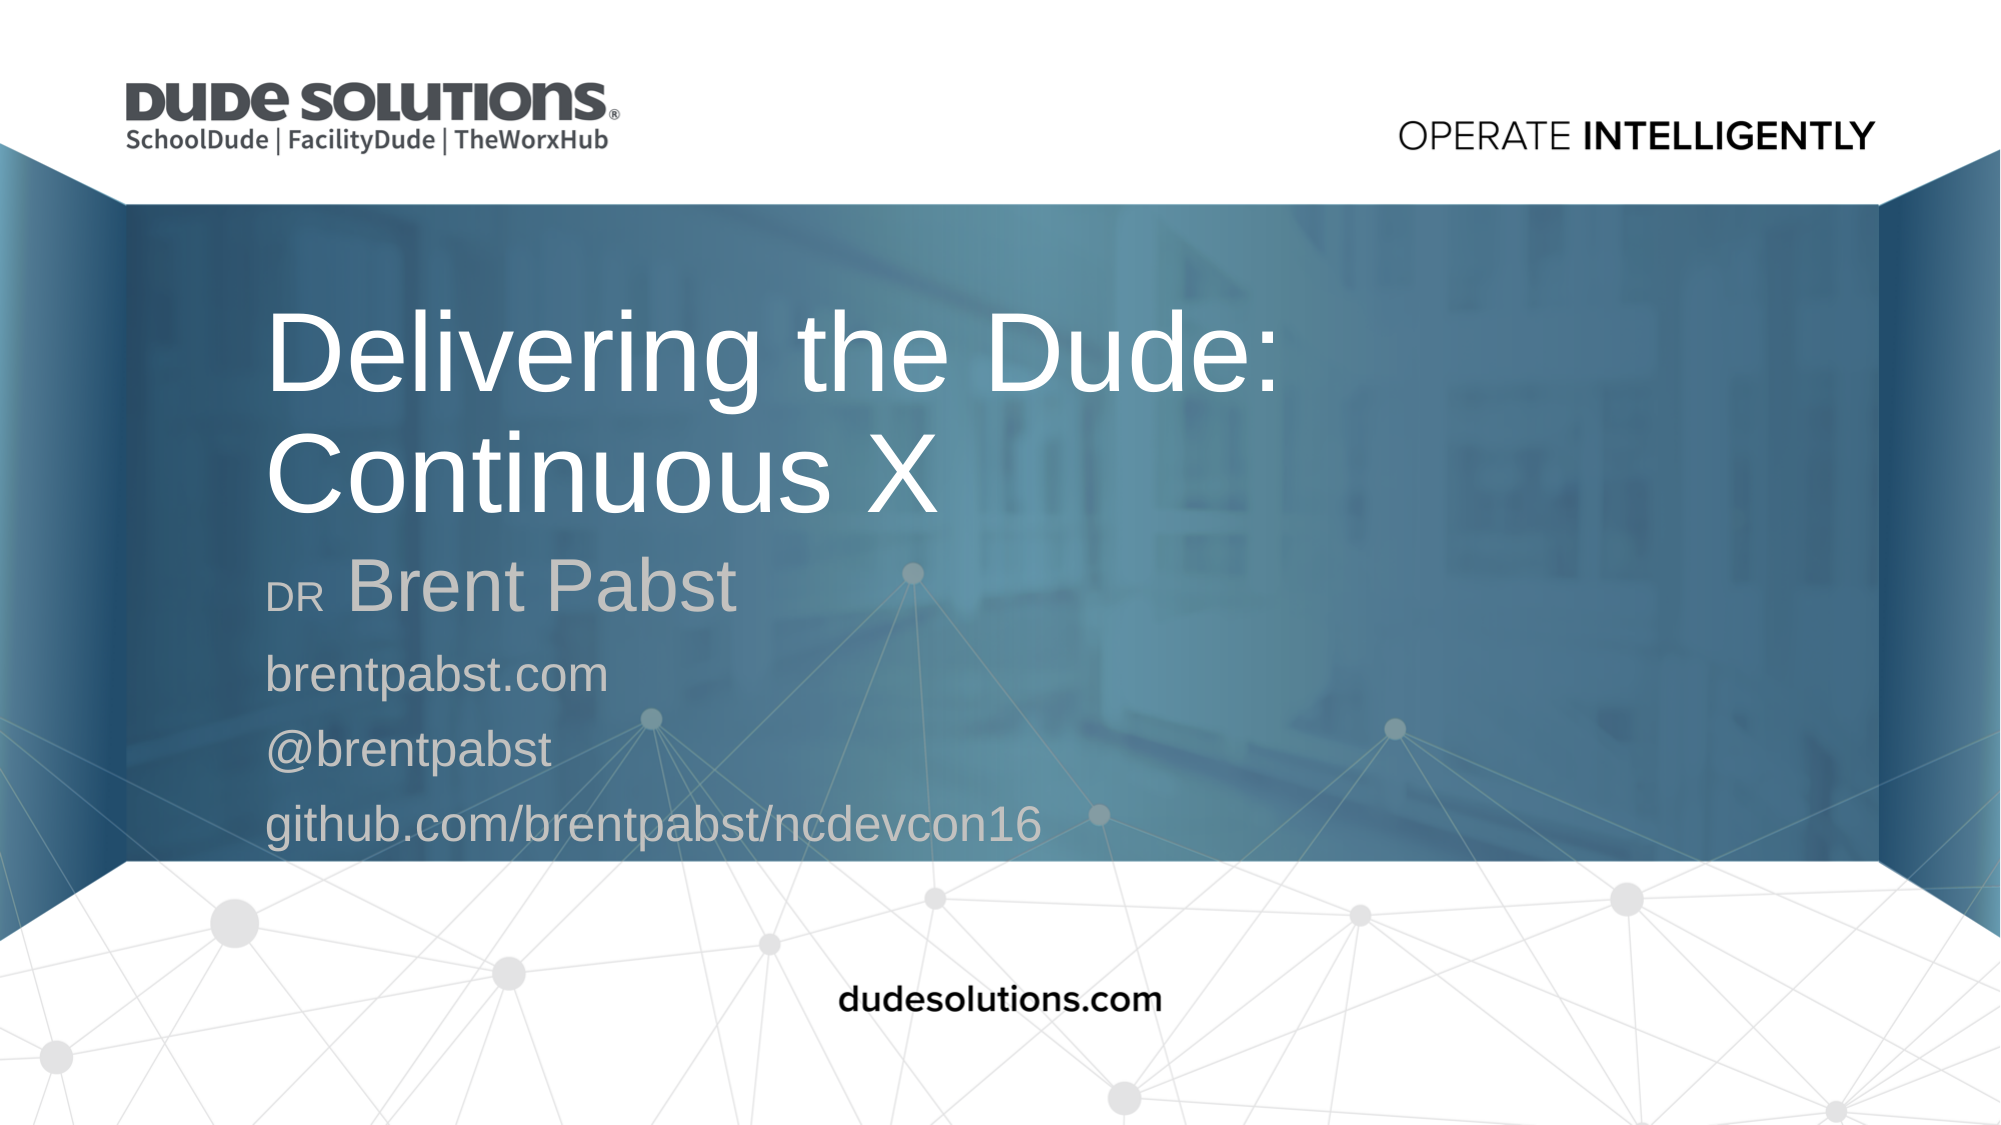

# Delivering the Dude: Continuous X
DR Brent Pabst
brentpabst.com
@brentpabst
github.com/brentpabst/ncdevcon16